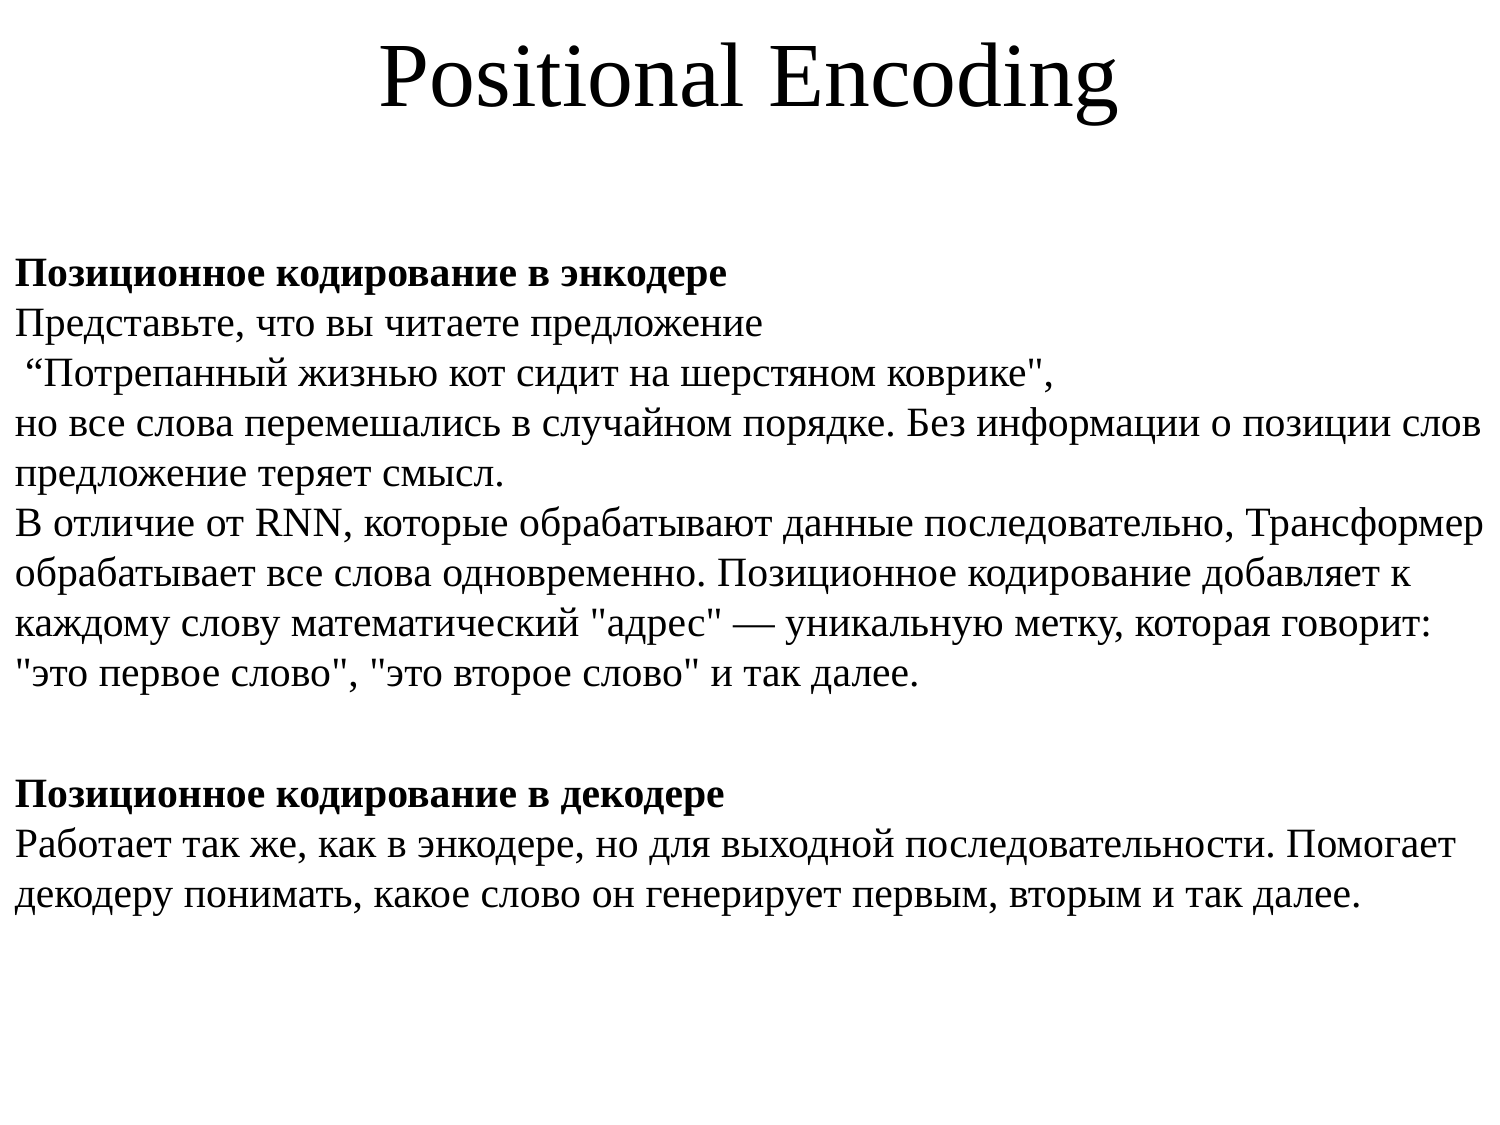

# Positional Encoding

Позиционное кодирование в энкодере
Представьте, что вы читаете предложение
 “Потрепанный жизнью кот сидит на шерстяном коврике",
но все слова перемешались в случайном порядке. Без информации о позиции слов предложение теряет смысл.
В отличие от RNN, которые обрабатывают данные последовательно, Трансформер обрабатывает все слова одновременно. Позиционное кодирование добавляет к каждому слову математический "адрес" — уникальную метку, которая говорит: "это первое слово", "это второе слово" и так далее.
Позиционное кодирование в декодере
Работает так же, как в энкодере, но для выходной последовательности. Помогает декодеру понимать, какое слово он генерирует первым, вторым и так далее.